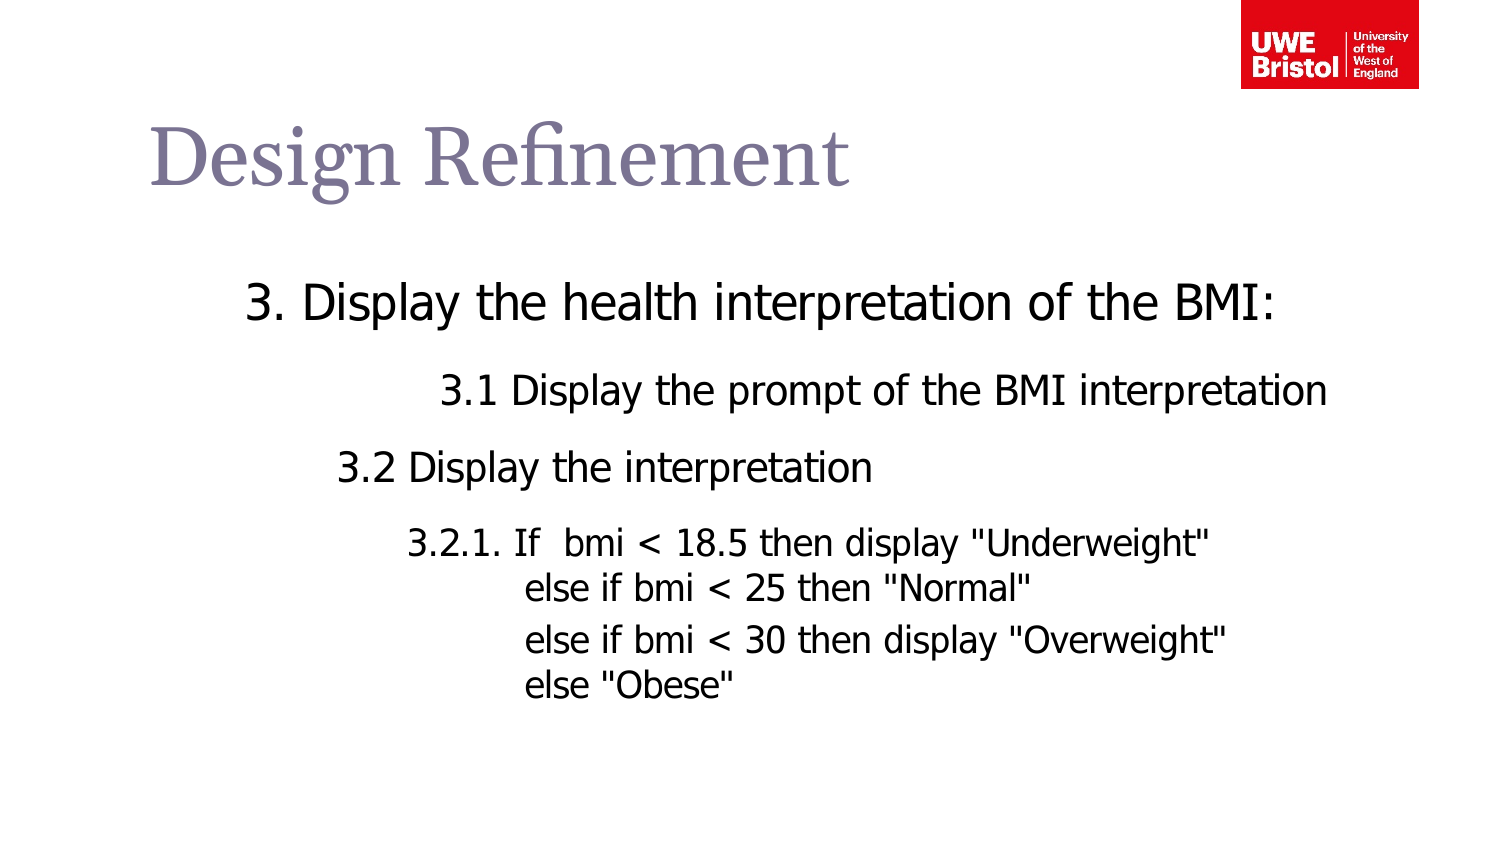

Design Refinement
3. Display the health interpretation of the BMI:
	3.1 Display the prompt of the BMI interpretation
    3.2 Display the interpretation

          3.2.1. If  bmi < 18.5 then display "Underweight"
                    else if bmi < 25 then "Normal"
                    else if bmi < 30 then display "Overweight"
                    else "Obese"